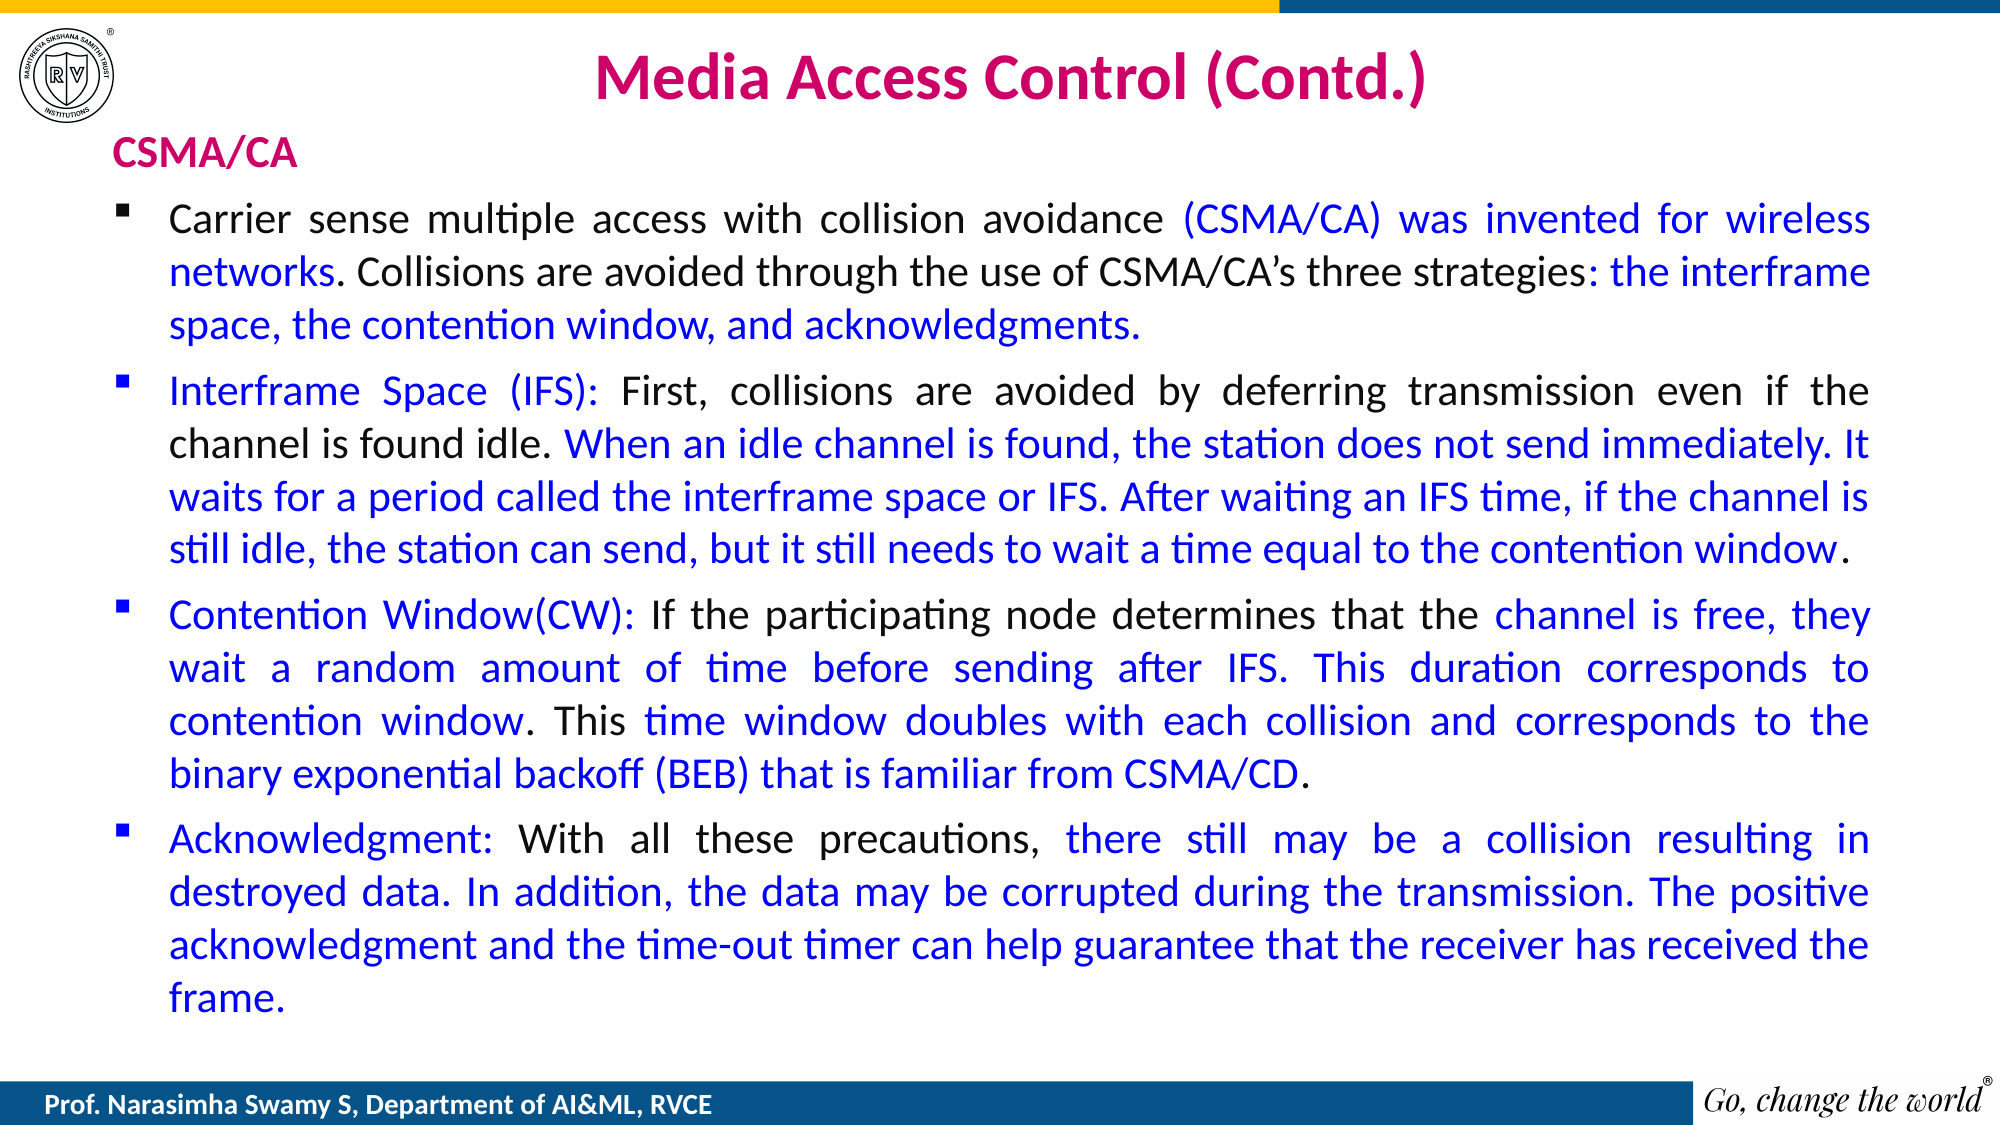

# Media Access Control (Contd.)
CSMA/CA
Carrier sense multiple access with collision avoidance (CSMA/CA) was invented for wireless networks. Collisions are avoided through the use of CSMA/CA’s three strategies: the interframe space, the contention window, and acknowledgments.
Interframe Space (IFS): First, collisions are avoided by deferring transmission even if the channel is found idle. When an idle channel is found, the station does not send immediately. It waits for a period called the interframe space or IFS. After waiting an IFS time, if the channel is still idle, the station can send, but it still needs to wait a time equal to the contention window.
Contention Window(CW): If the participating node determines that the channel is free, they wait a random amount of time before sending after IFS. This duration corresponds to contention window. This time window doubles with each collision and corresponds to the binary exponential backoff (BEB) that is familiar from CSMA/CD.
Acknowledgment: With all these precautions, there still may be a collision resulting in destroyed data. In addition, the data may be corrupted during the transmission. The positive acknowledgment and the time-out timer can help guarantee that the receiver has received the frame.